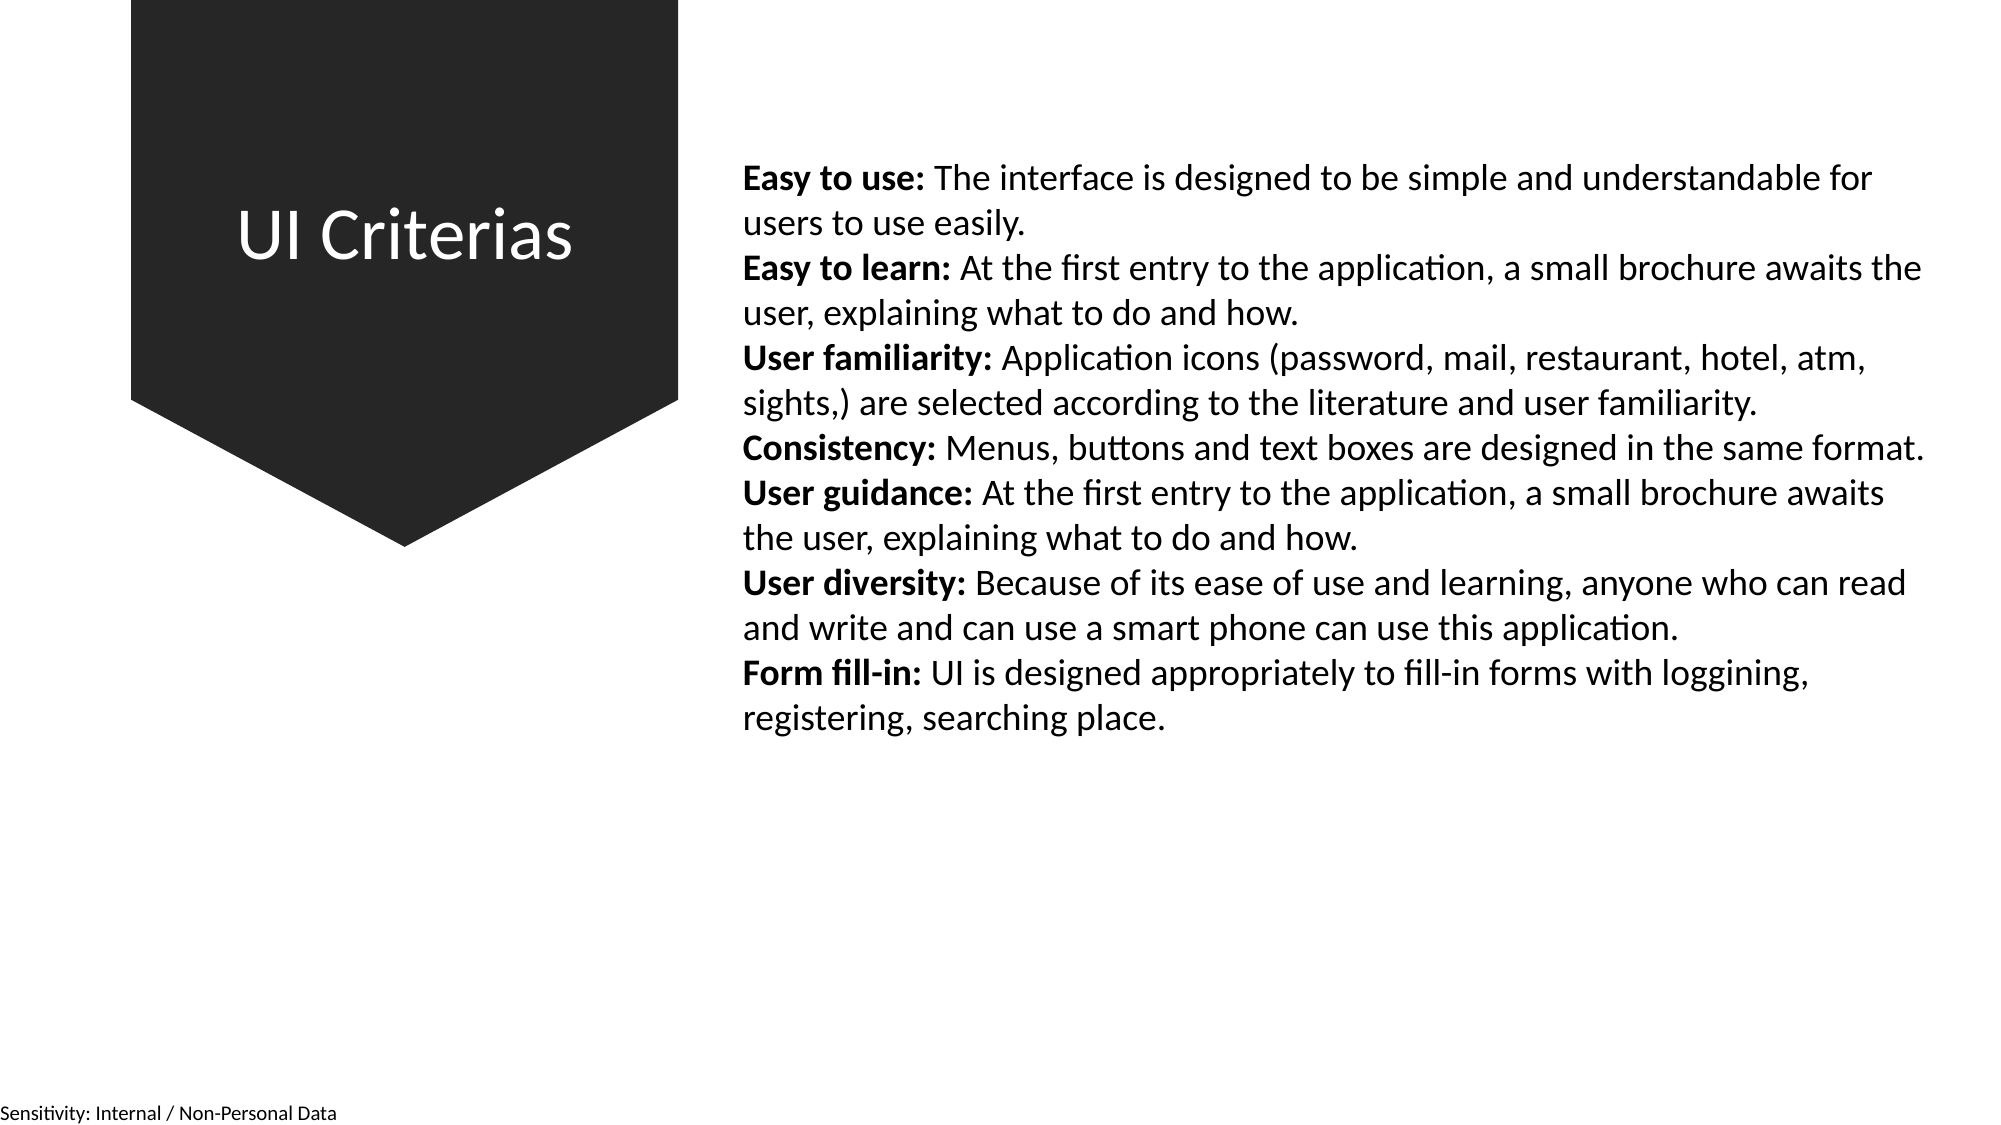

# UI Criterias
Easy to use: The interface is designed to be simple and understandable for users to use easily.
Easy to learn: At the first entry to the application, a small brochure awaits the user, explaining what to do and how.
User familiarity: Application icons (password, mail, restaurant, hotel, atm, sights,) are selected according to the literature and user familiarity.
Consistency: Menus, buttons and text boxes are designed in the same format.
User guidance: At the first entry to the application, a small brochure awaits the user, explaining what to do and how.
User diversity: Because of its ease of use and learning, anyone who can read and write and can use a smart phone can use this application.
Form fill-in: UI is designed appropriately to fill-in forms with loggining, registering, searching place.